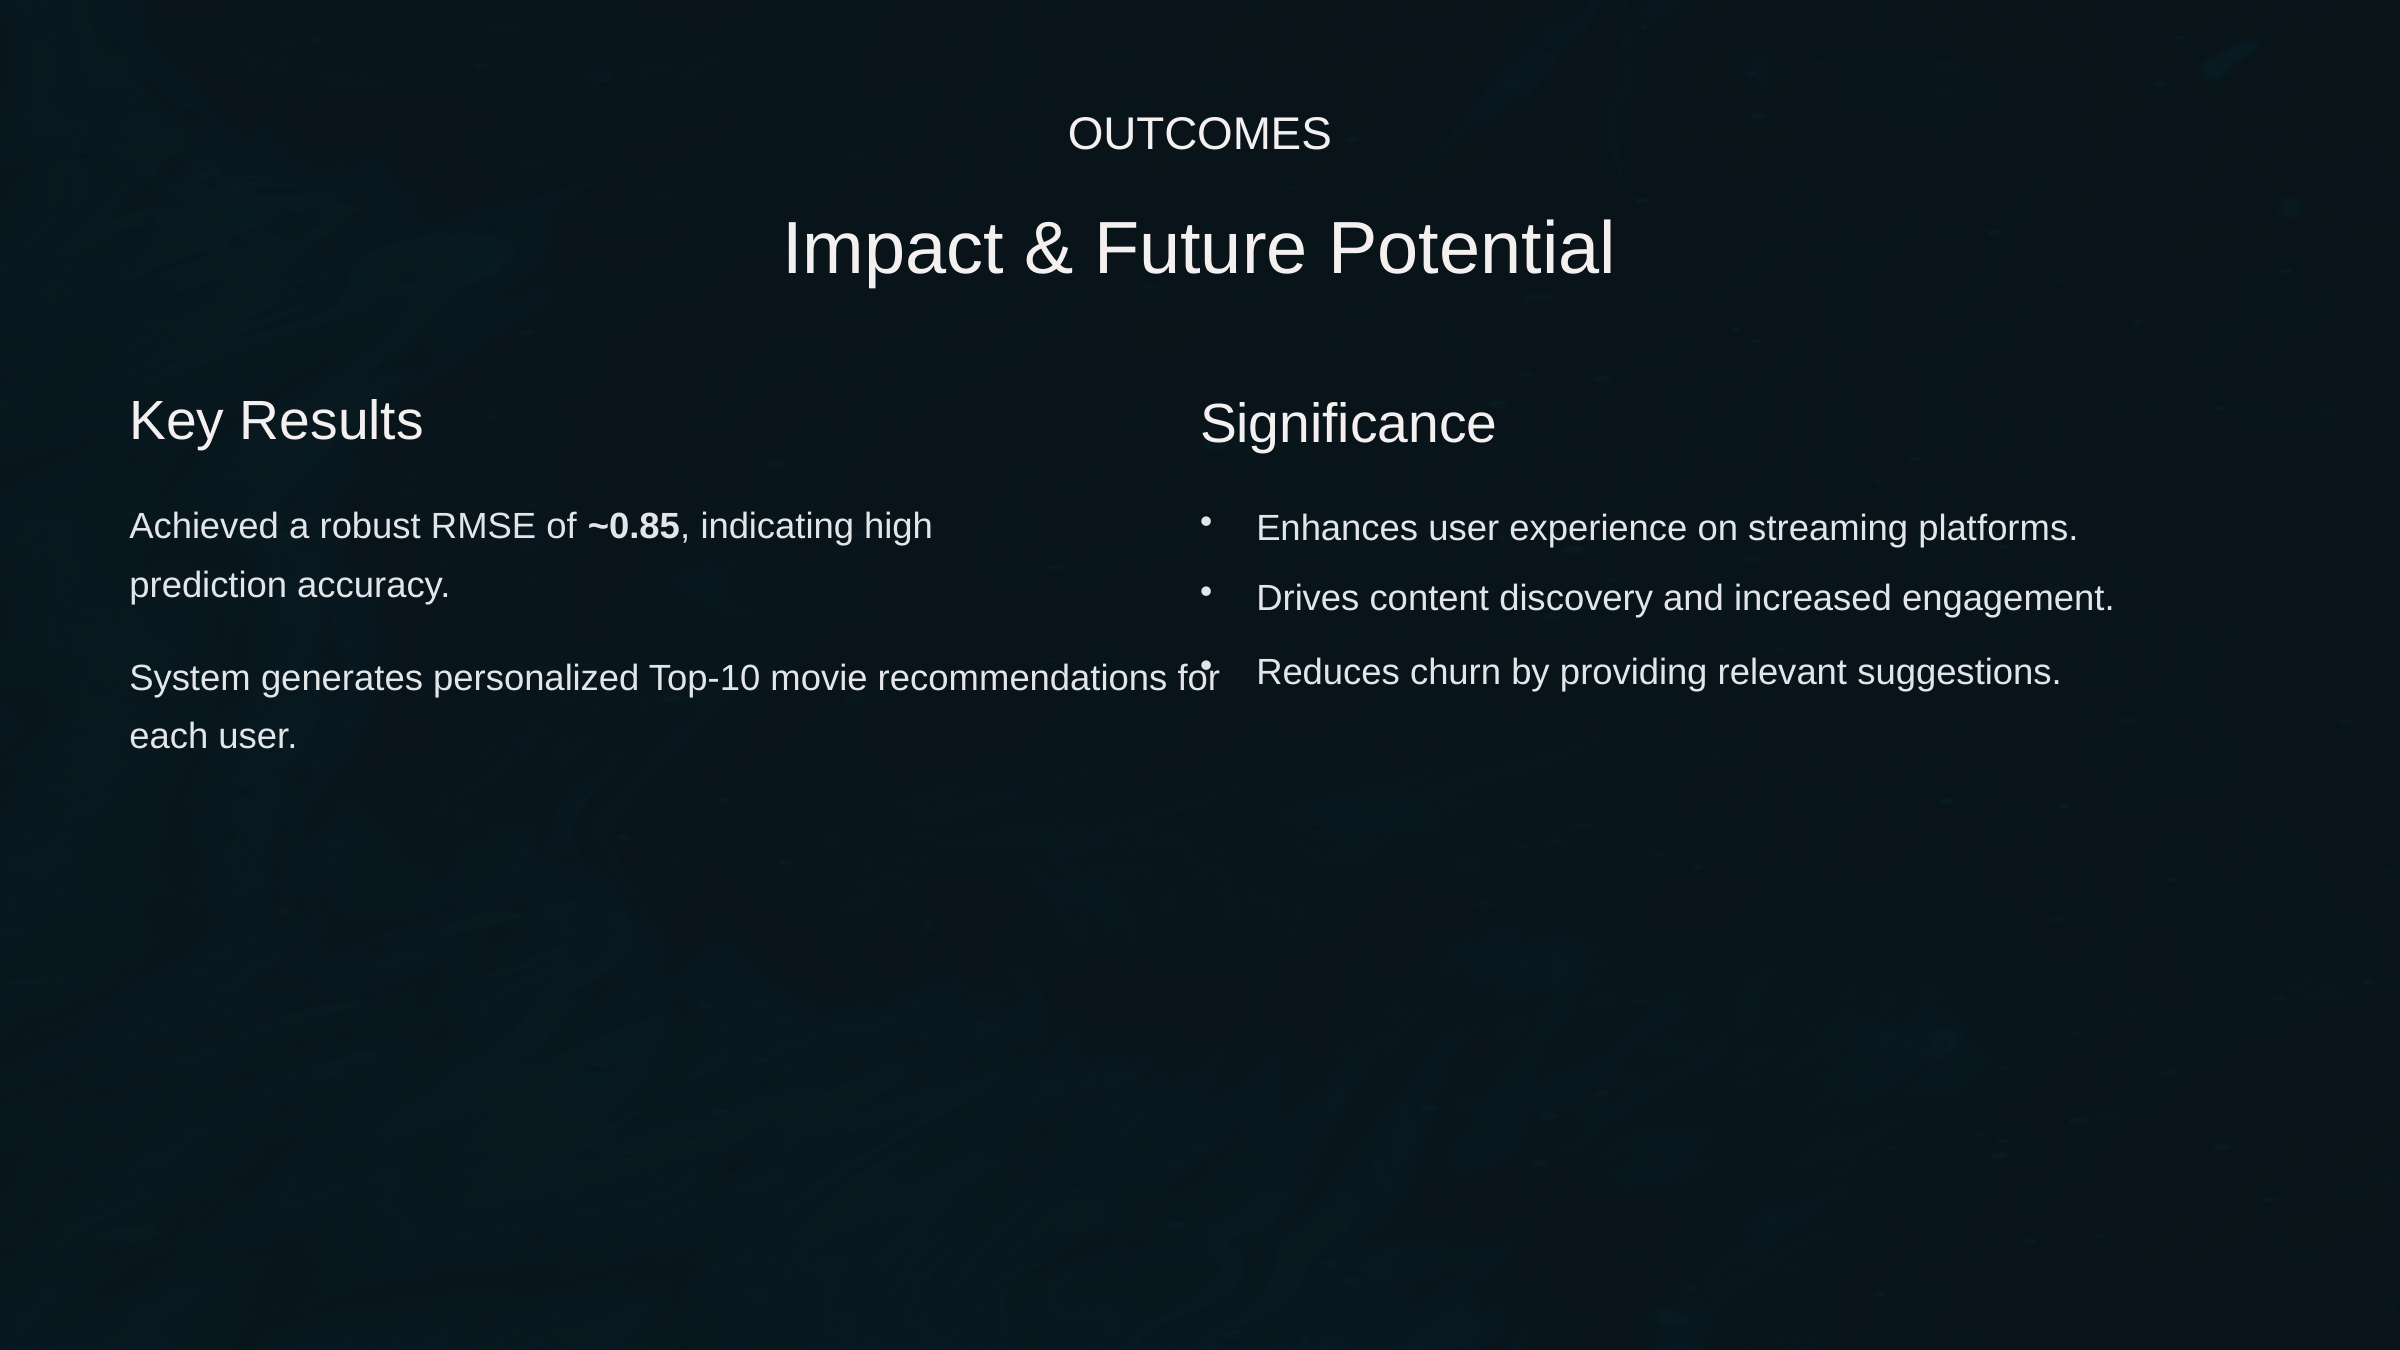

OUTCOMES
Impact & Future Potential
Key Results
Significance
Achieved a robust RMSE of ~0.85, indicating high prediction accuracy.
Enhances user experience on streaming platforms.
Drives content discovery and increased engagement.
Reduces churn by providing relevant suggestions.
System generates personalized Top-10 movie recommendations for each user.